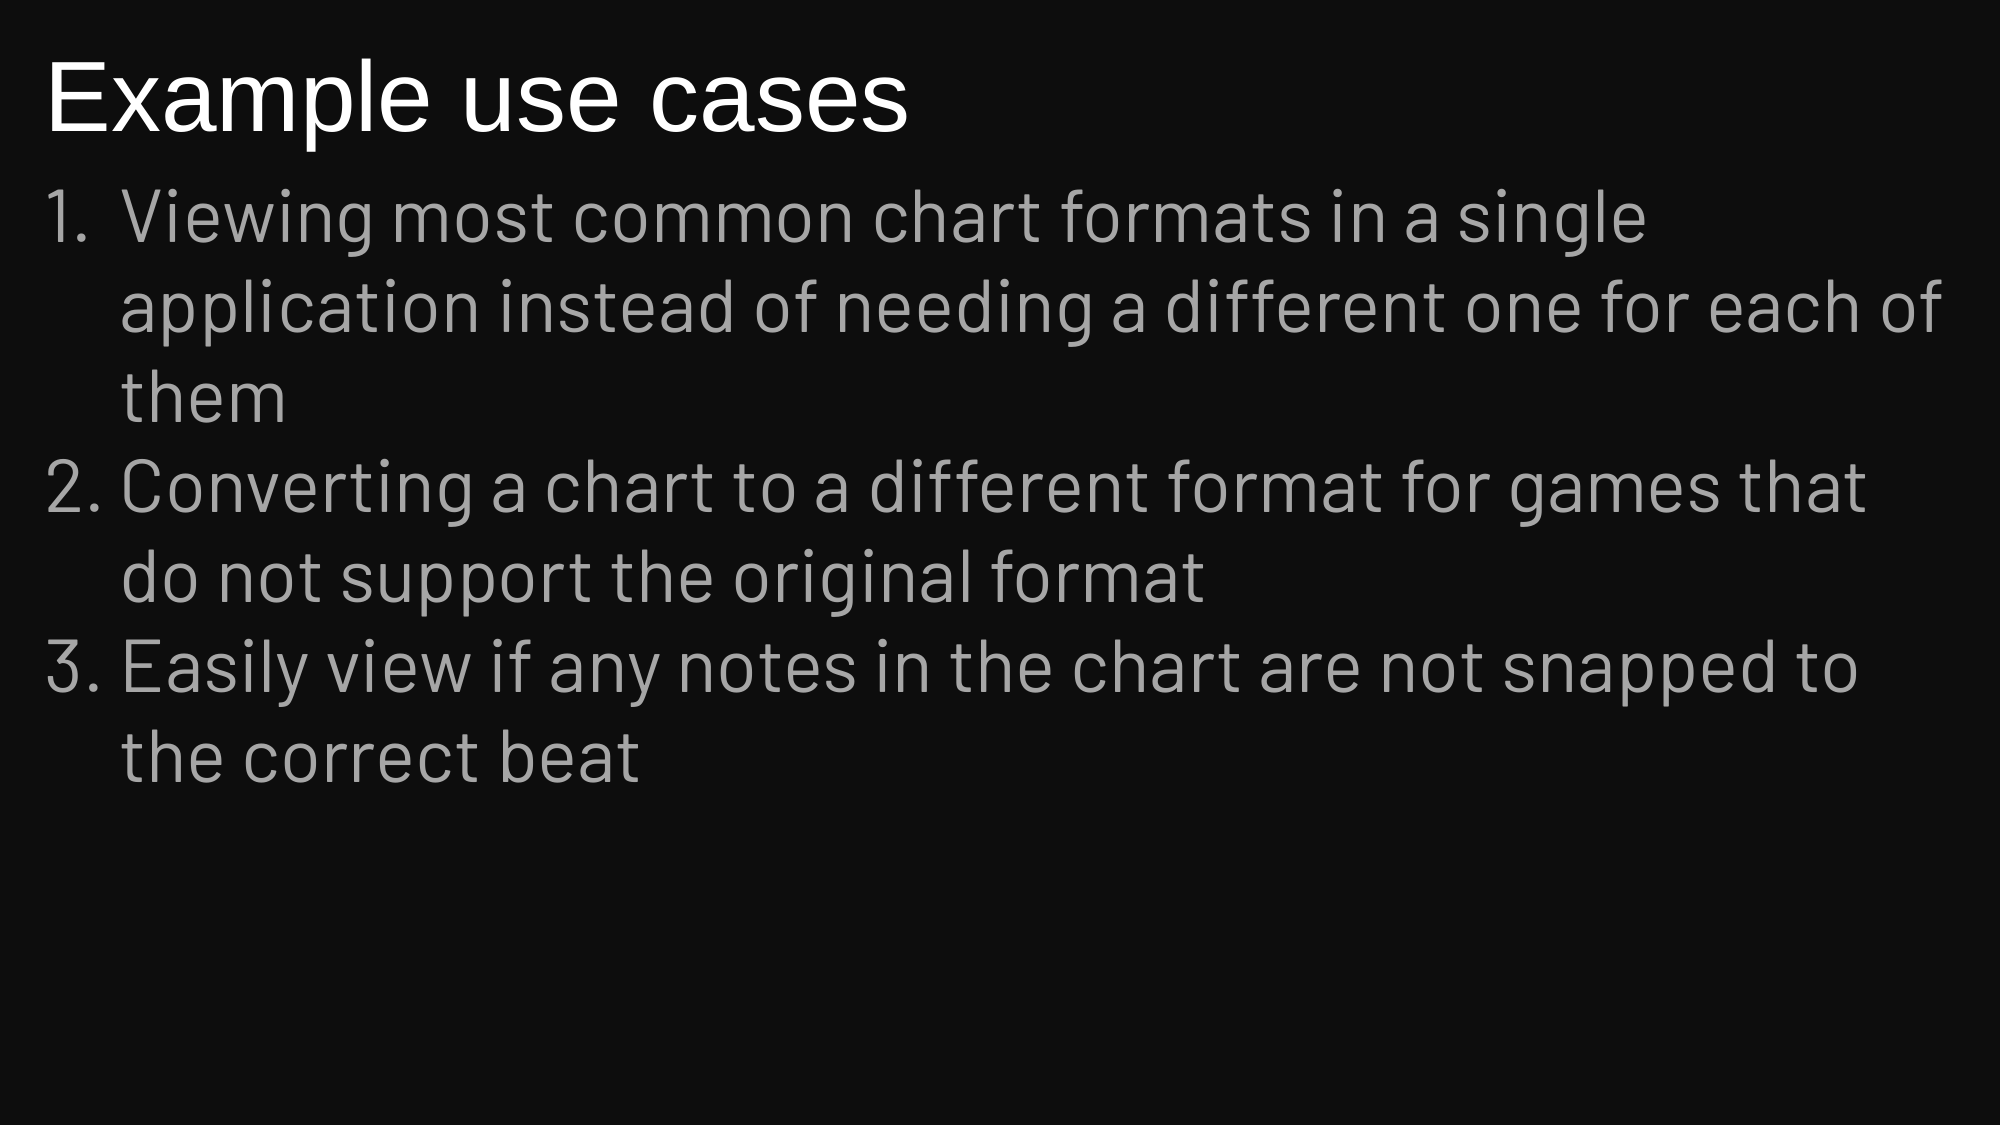

Example use cases
Viewing most common chart formats in a single application instead of needing a different one for each of them
Converting a chart to a different format for games that do not support the original format
Easily view if any notes in the chart are not snapped to the correct beat